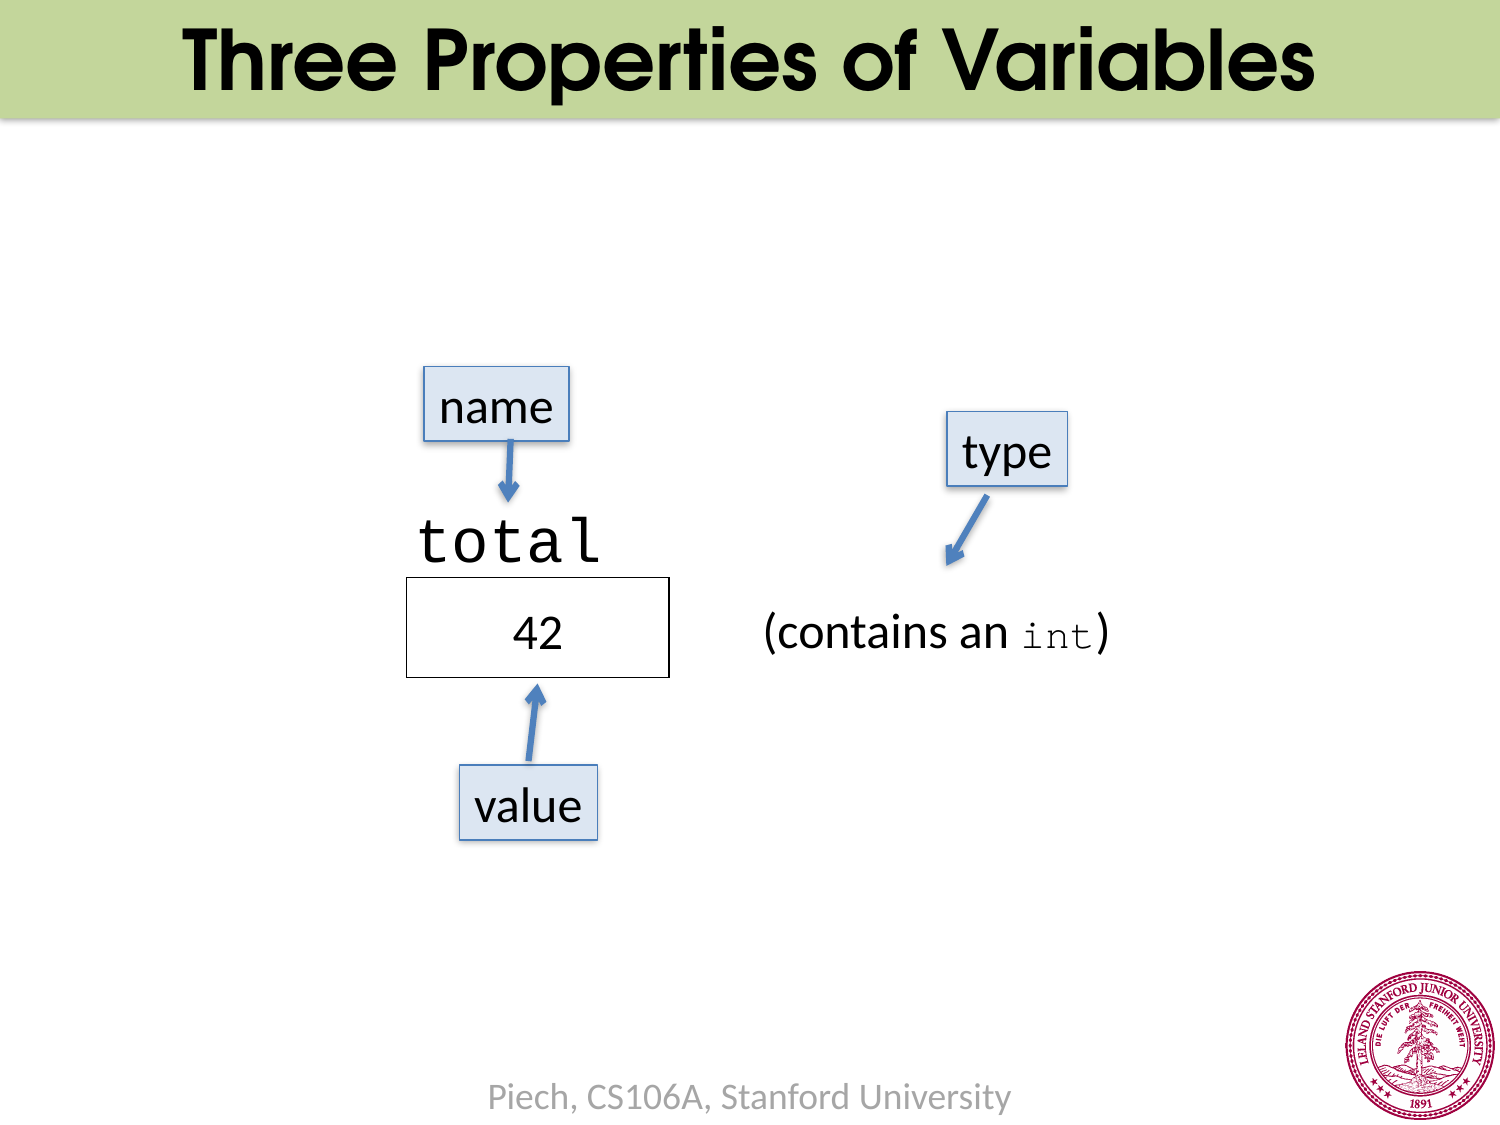

Three Properties of Variables
name
type
total

(contains an int)
42
value